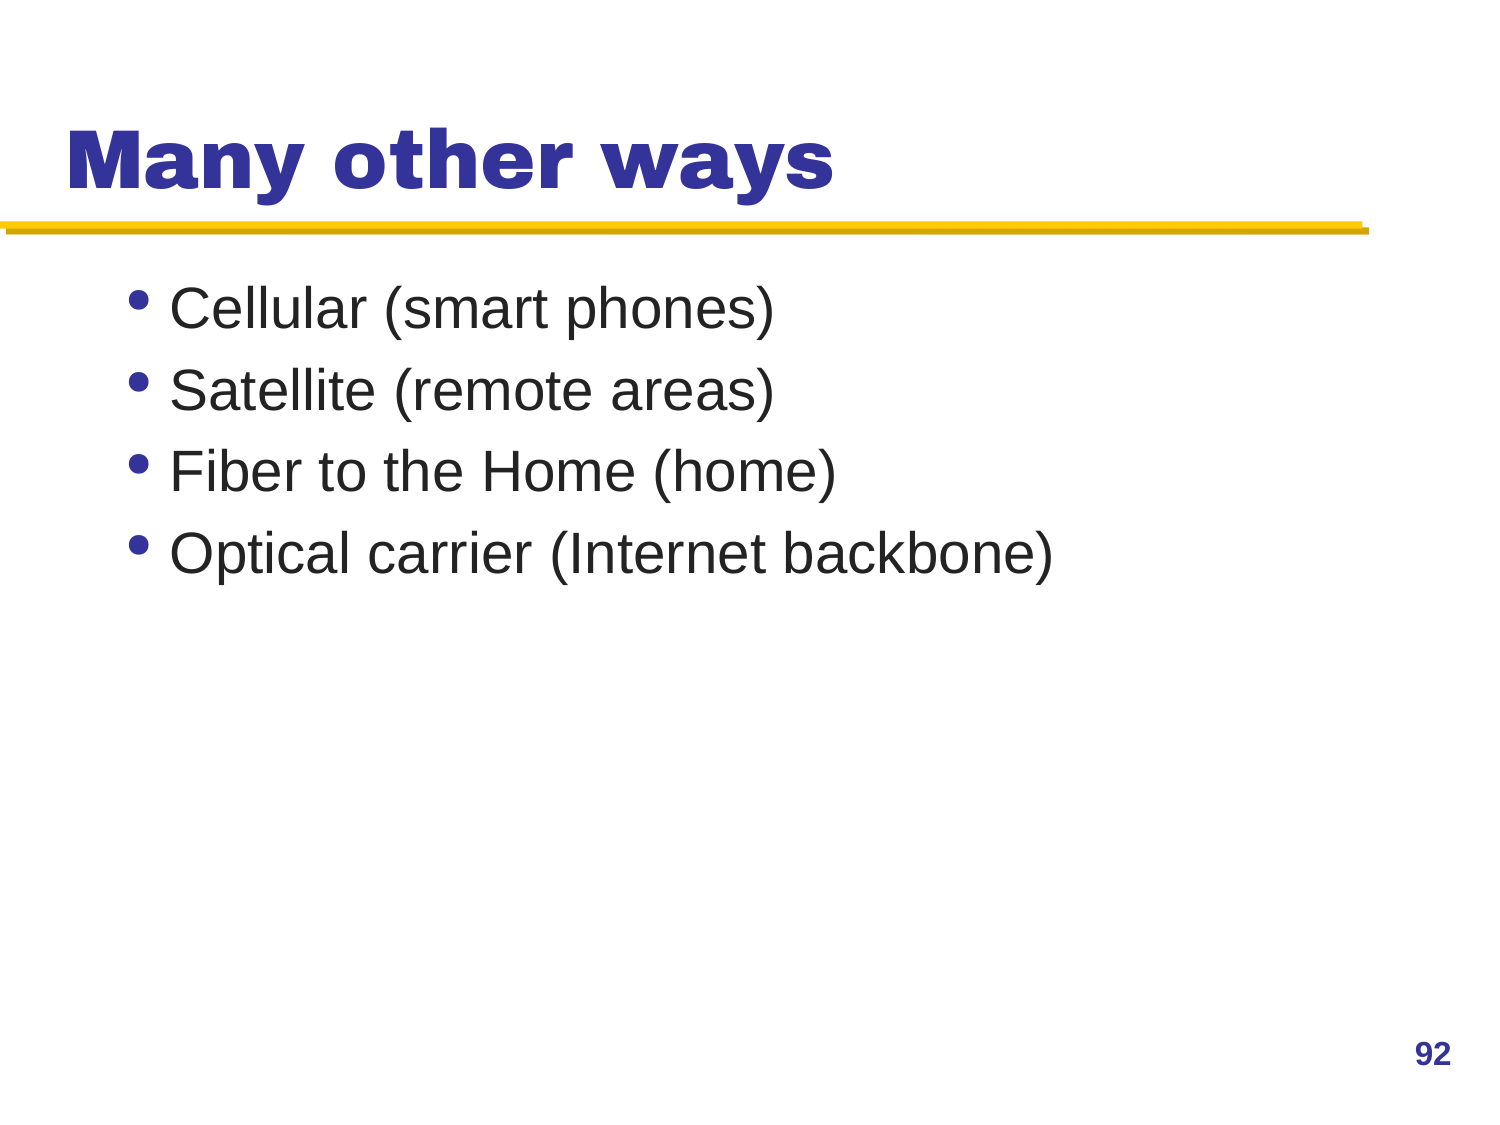

# Many other ways
Cellular (smart phones)
Satellite (remote areas)
Fiber to the Home (home)
Optical carrier (Internet backbone)
92